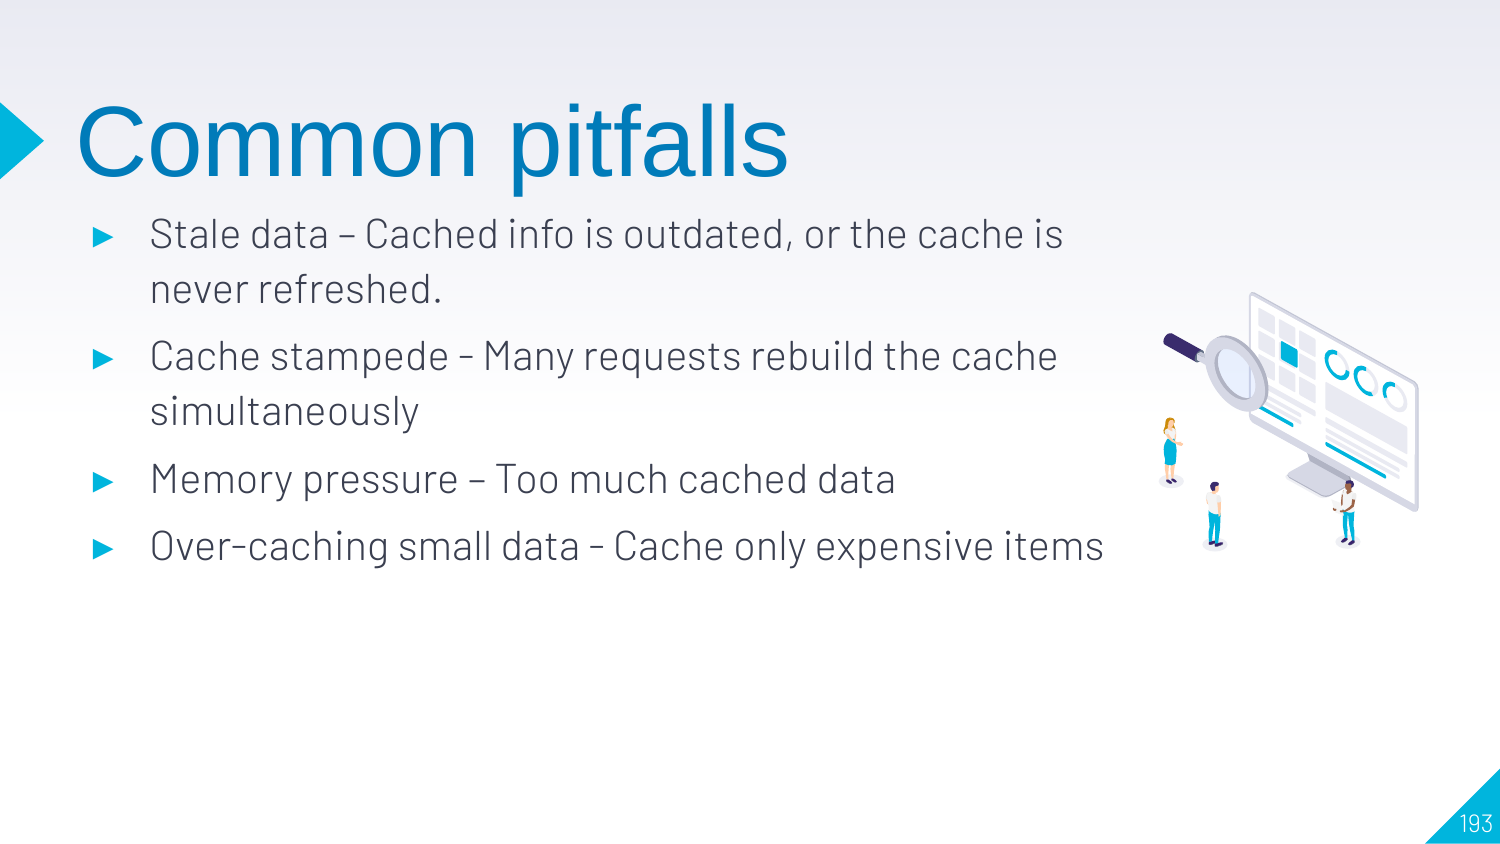

# Common pitfalls
Stale data – Cached info is outdated, or the cache is never refreshed.
Cache stampede - Many requests rebuild the cache simultaneously
Memory pressure – Too much cached data
Over-caching small data - Cache only expensive items

193